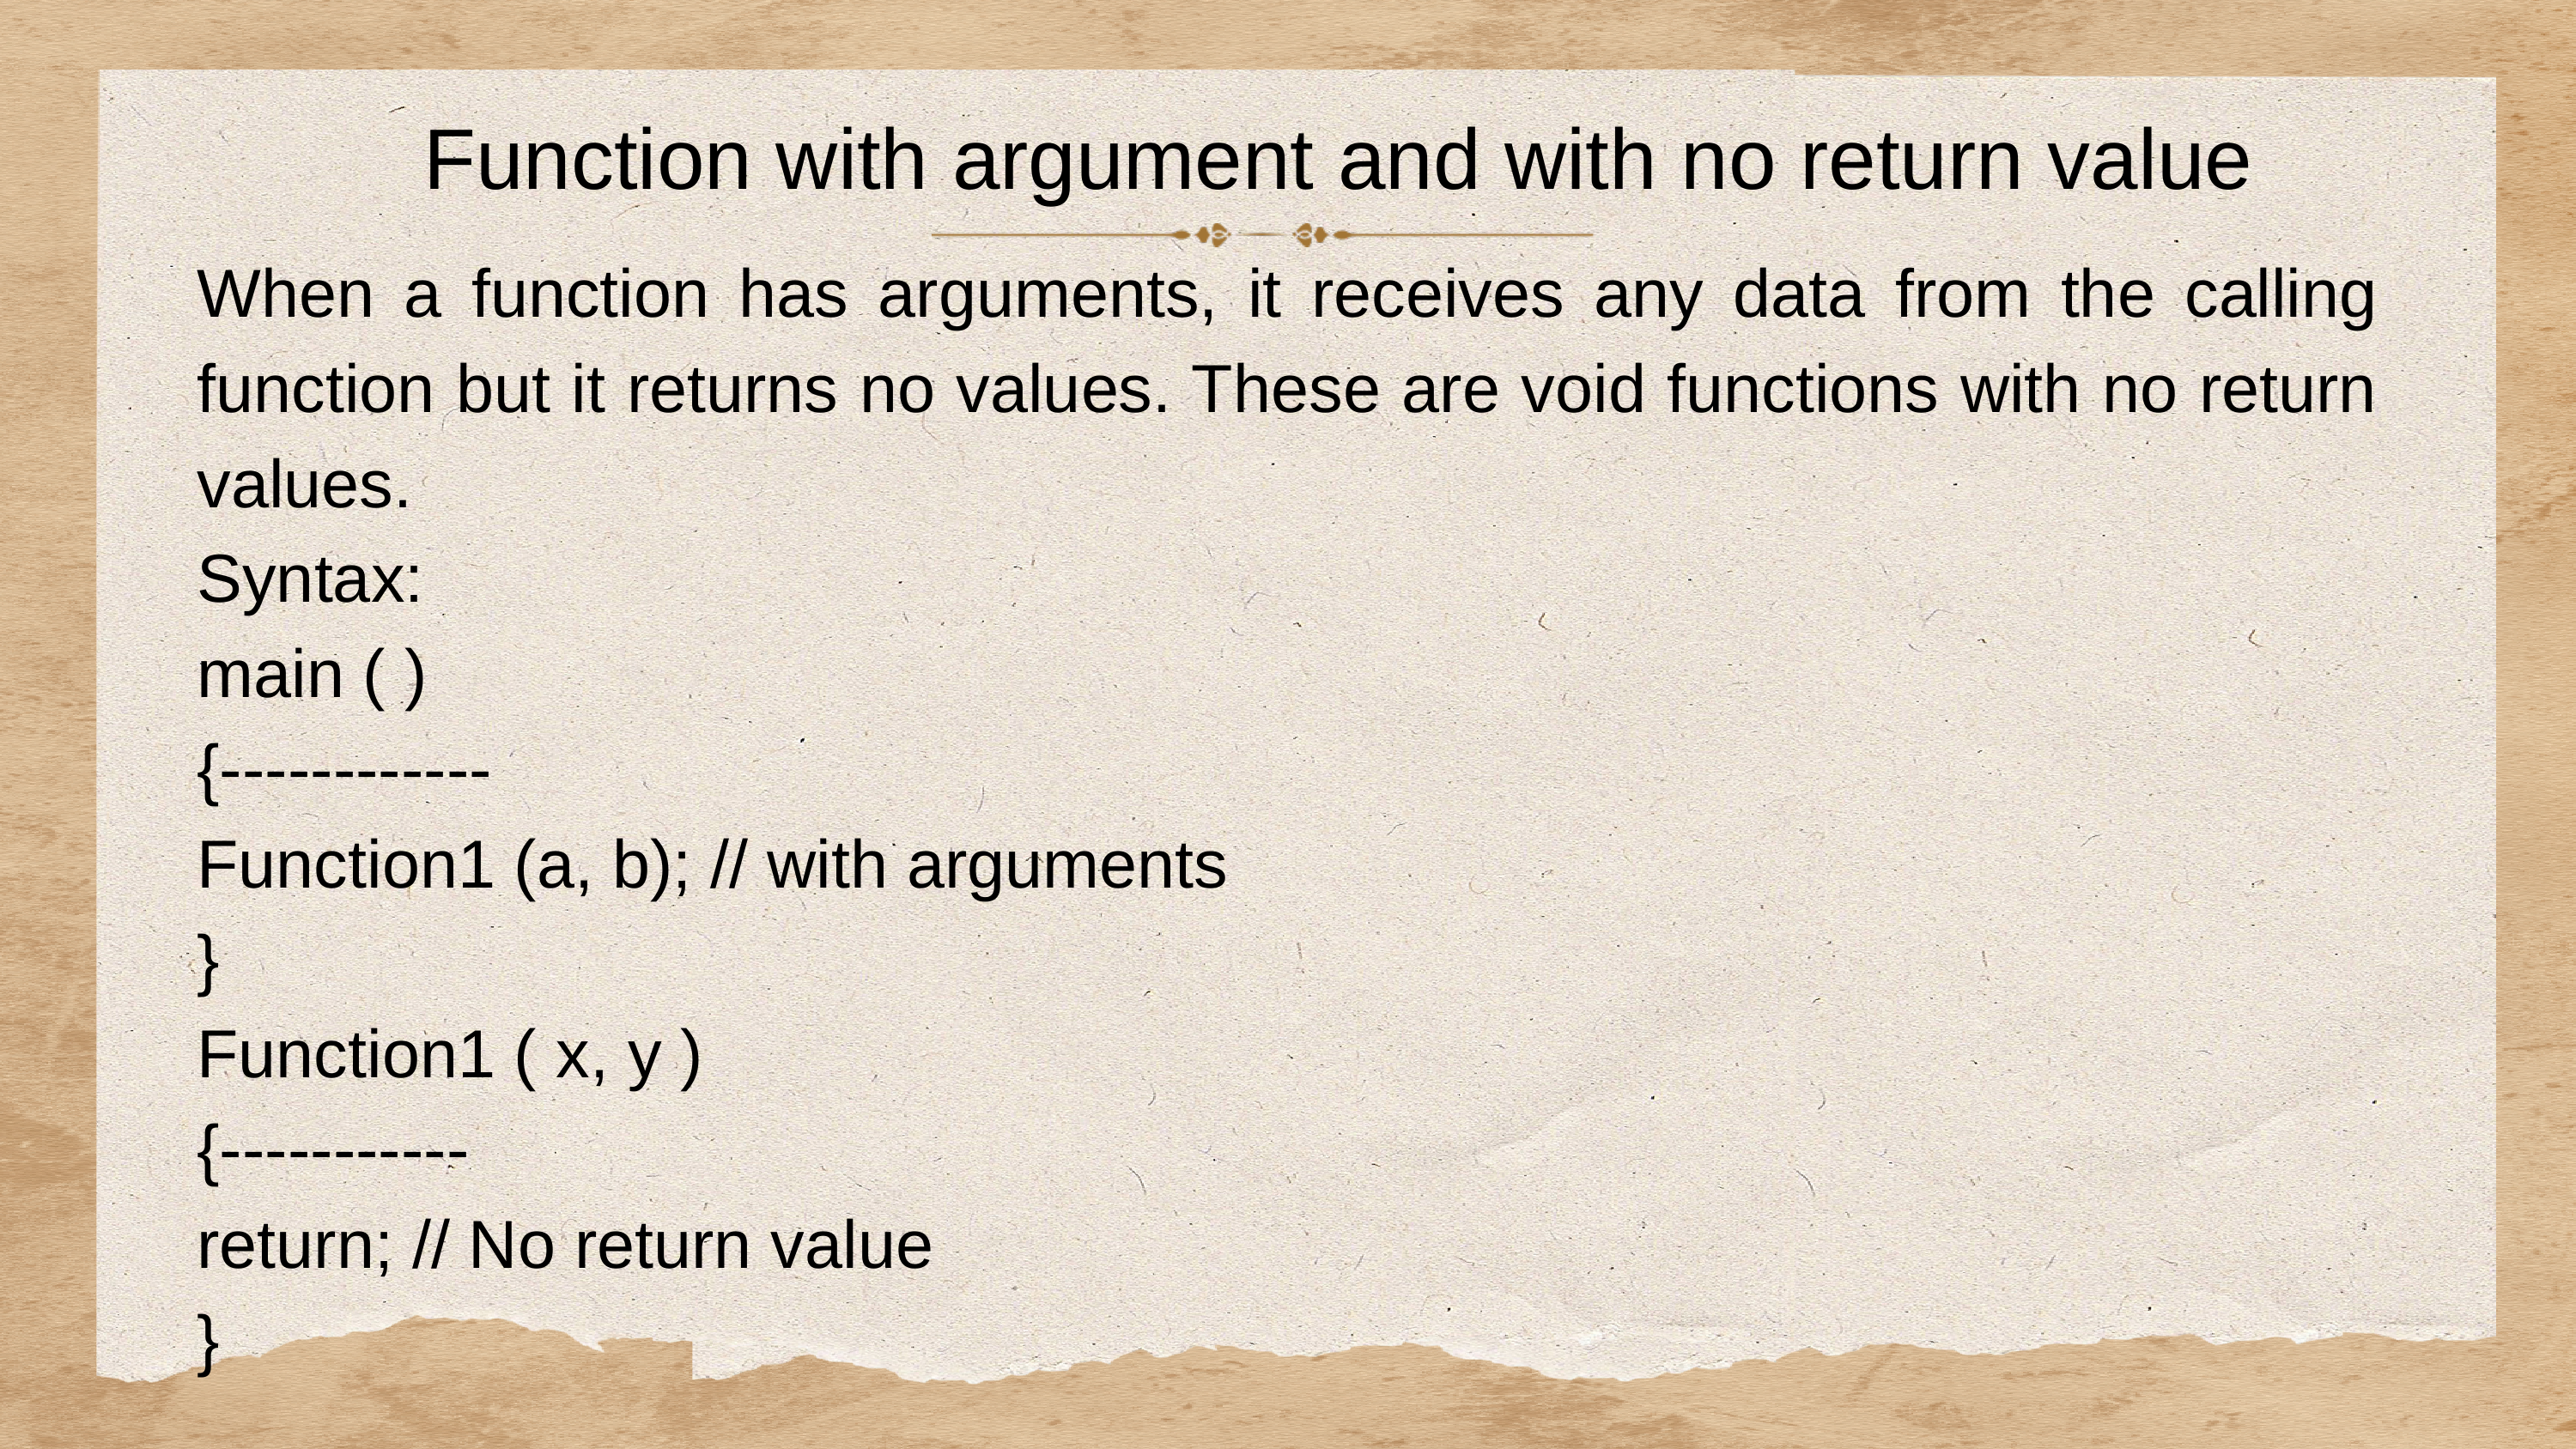

Function with argument and with no return value

When a function has arguments, it receives any data from the calling function but it returns no values. These are void functions with no return values.
Syntax:
main ( )
{------------
Function1 (a, b); // with arguments
}
Function1 ( x, y )
{-----------
return; // No return value
}